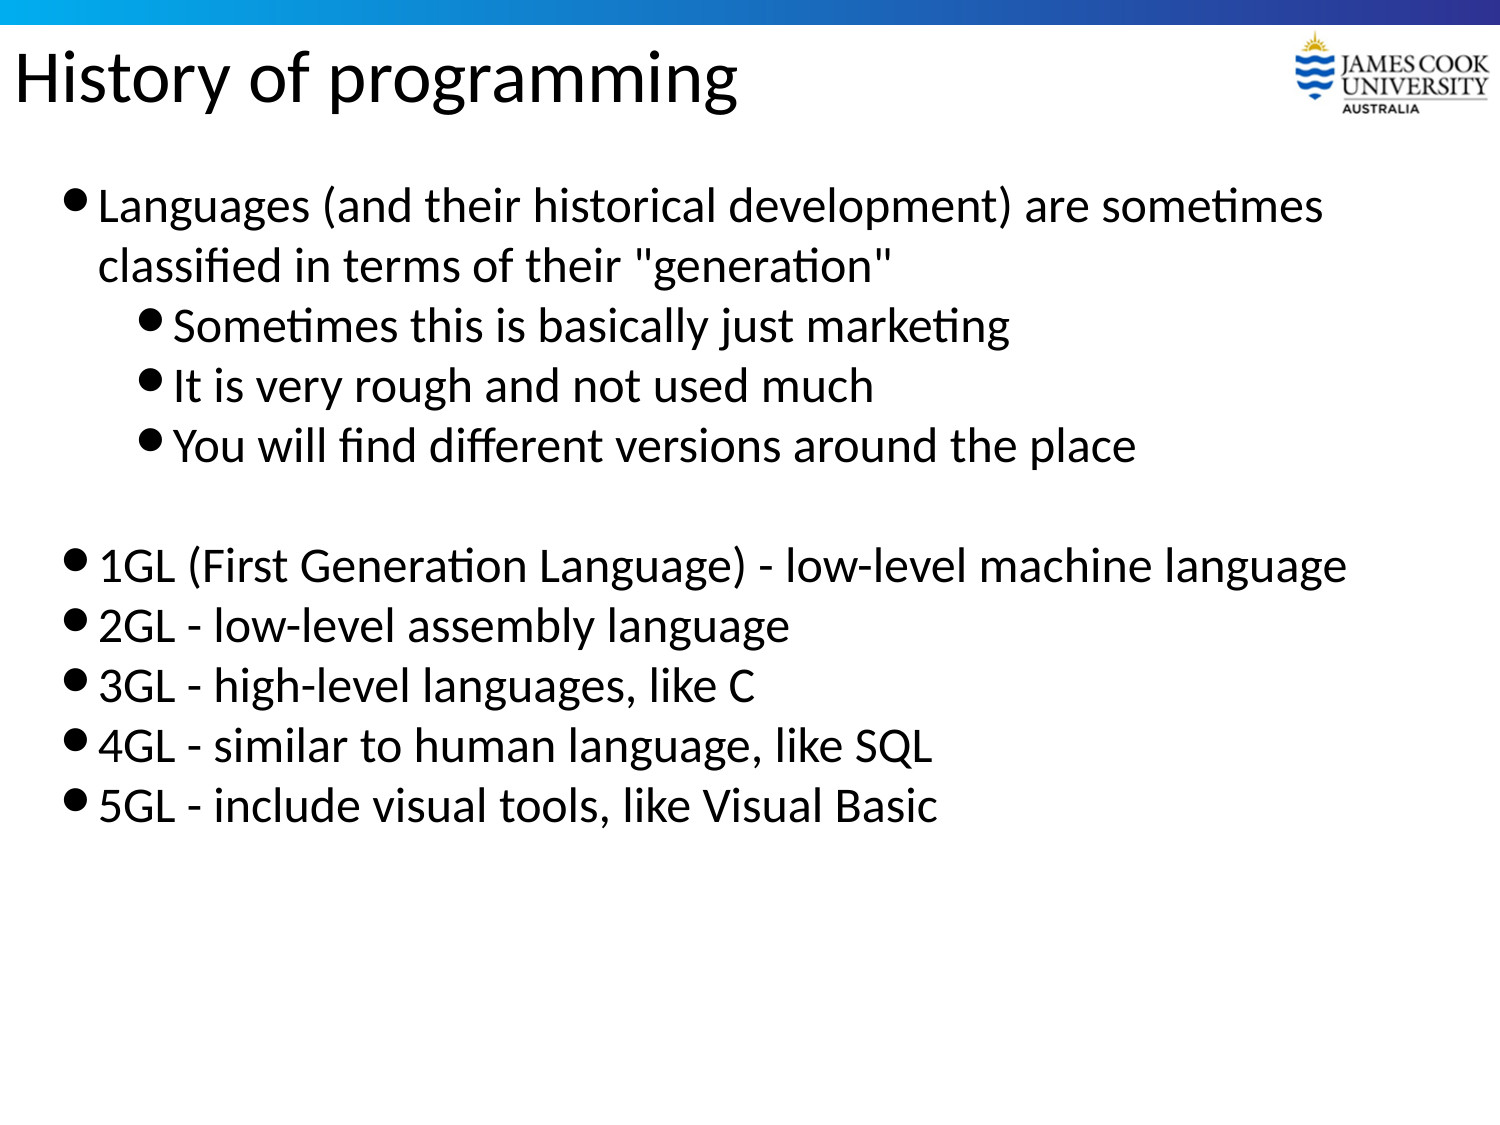

# History of programming
Languages (and their historical development) are sometimes classified in terms of their "generation"
Sometimes this is basically just marketing
It is very rough and not used much
You will find different versions around the place

1GL (First Generation Language) - low-level machine language
2GL - low-level assembly language
3GL - high-level languages, like C
4GL - similar to human language, like SQL
5GL - include visual tools, like Visual Basic